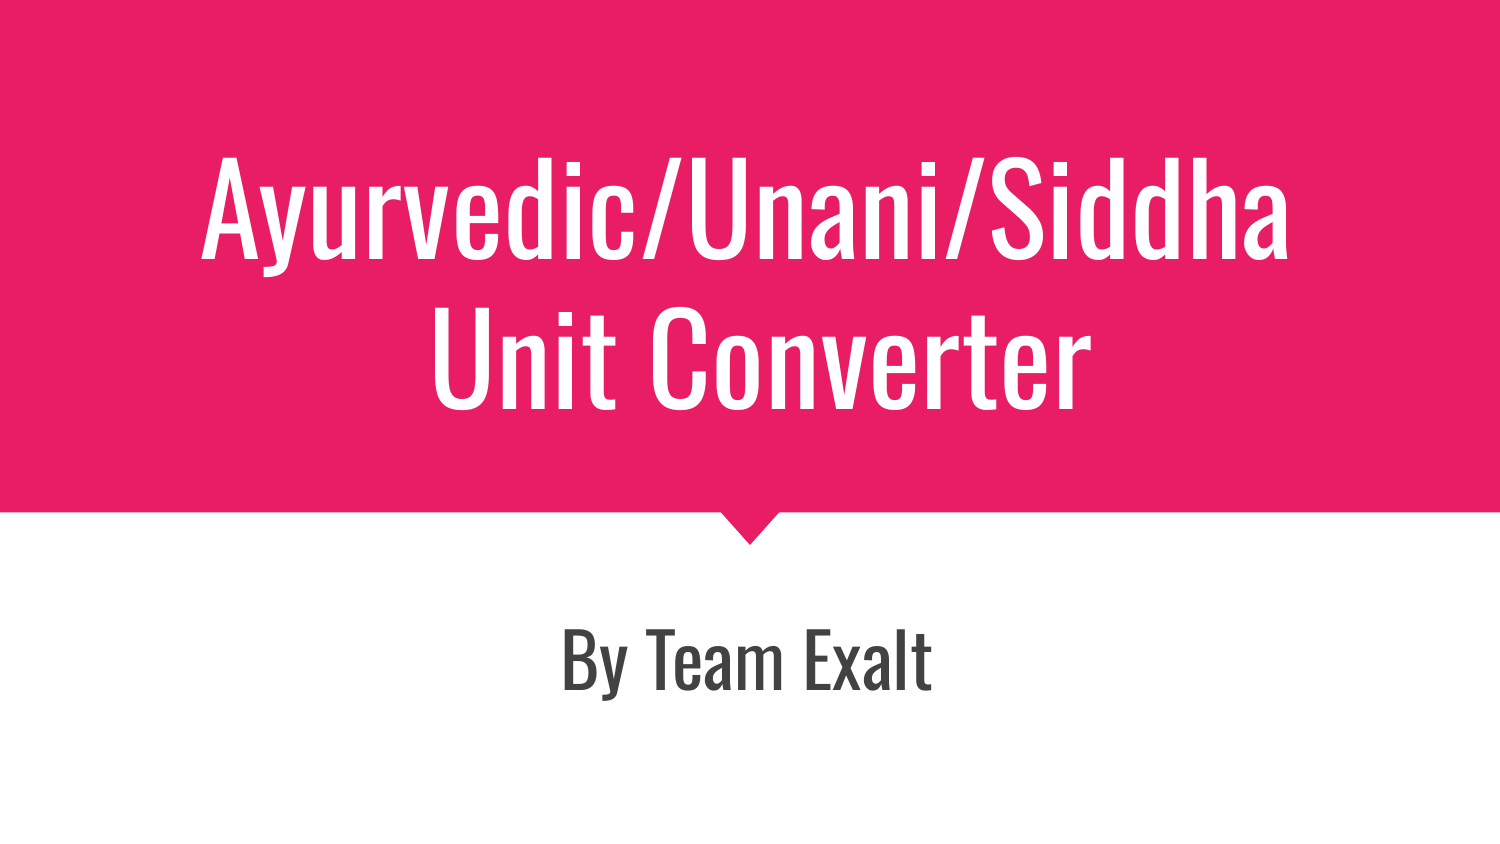

# Ayurvedic/Unani/Siddha
 Unit Converter
By Team Exalt